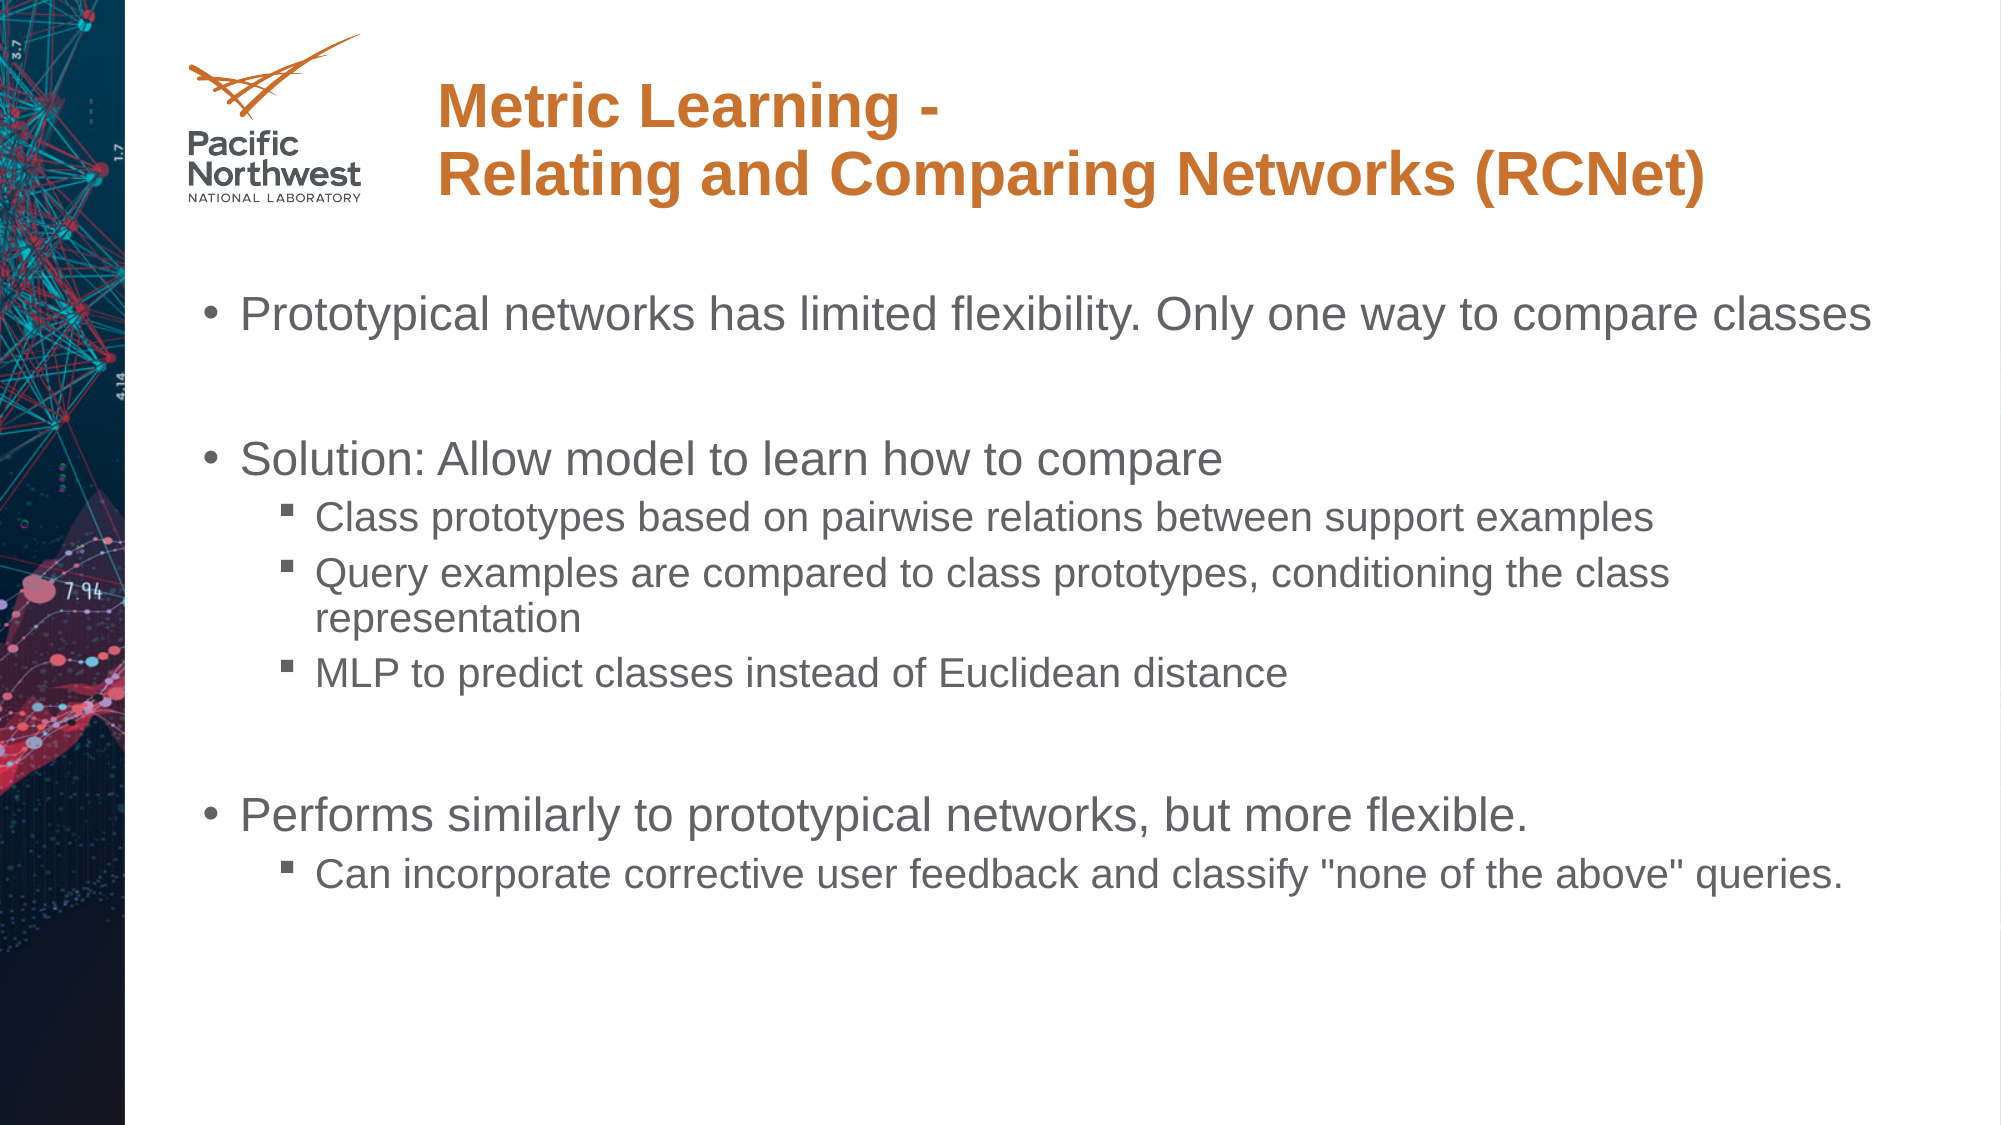

# Metric Learning - Relating and Comparing Networks (RCNet)
Prototypical networks has limited flexibility. Only one way to compare classes

Solution: Allow model to learn how to compare
Class prototypes based on pairwise relations between support examples
Query examples are compared to class prototypes, conditioning the class representation
MLP to predict classes instead of Euclidean distance

Performs similarly to prototypical networks, but more flexible.
Can incorporate corrective user feedback and classify "none of the above" queries.